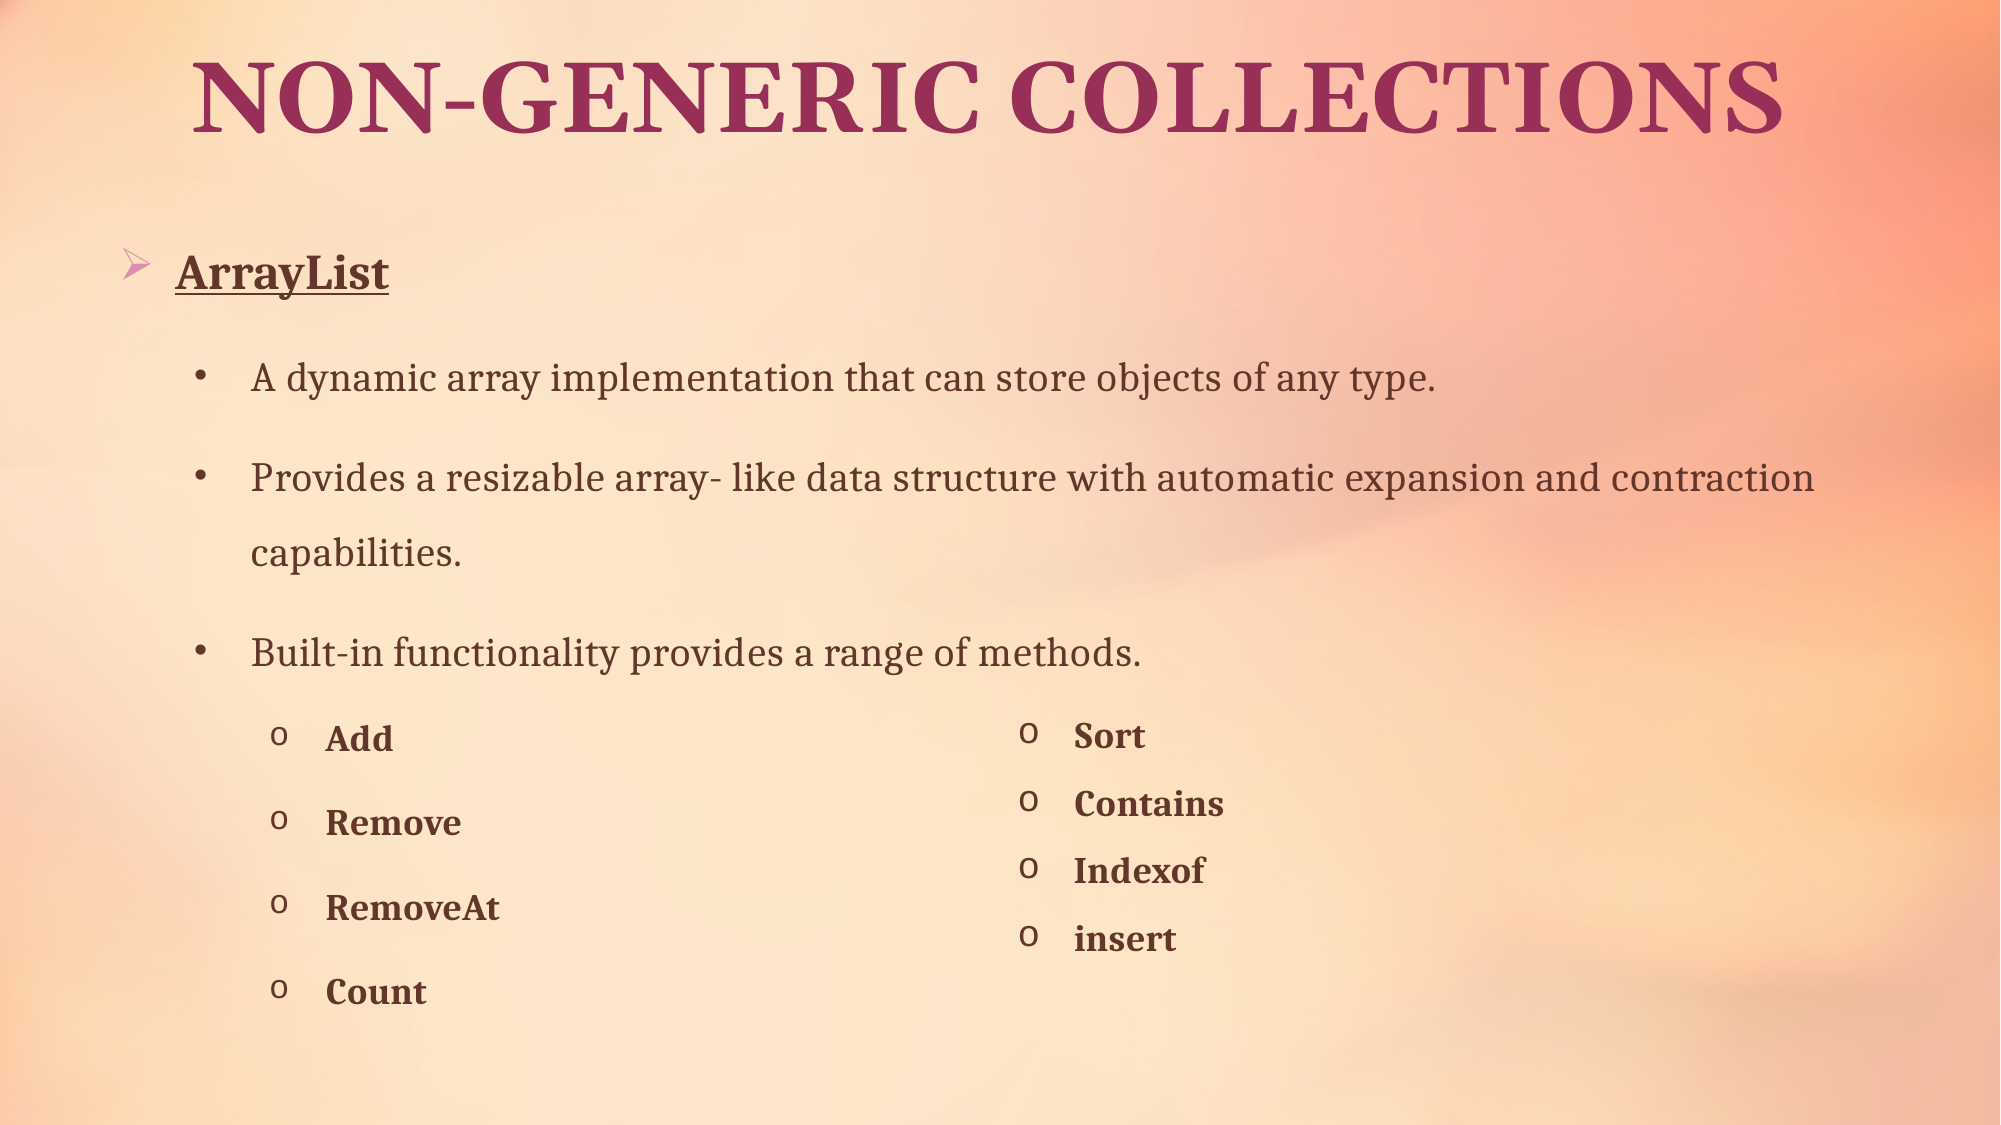

# NON-GENERIC COLLECTIONS
ArrayList
A dynamic array implementation that can store objects of any type.
Provides a resizable array- like data structure with automatic expansion and contraction capabilities.
Built-in functionality provides a range of methods.
Add
Remove
RemoveAt
Count

Sort
Contains
Indexof
insert